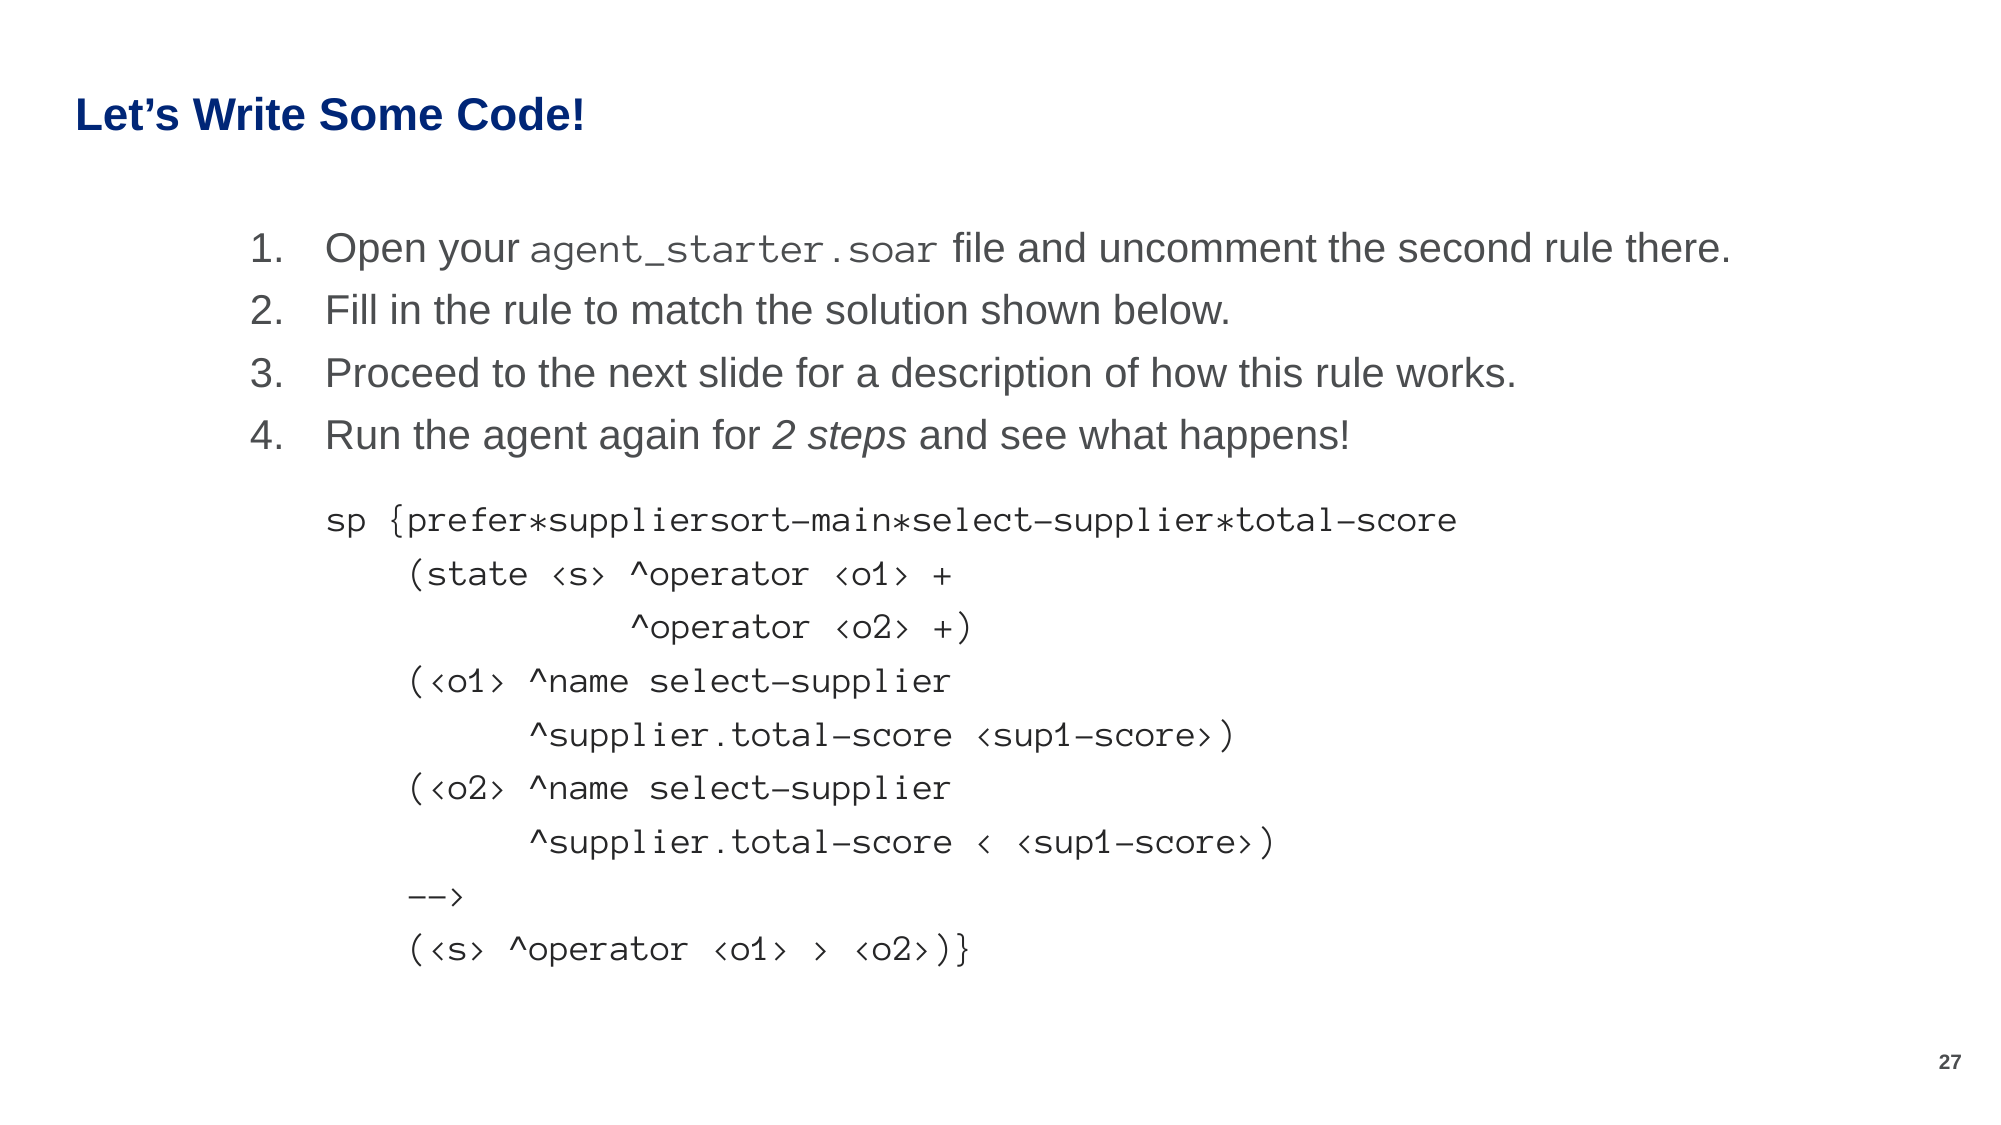

# Let’s Write Some Code!
Open your agent_starter.soar file and uncomment the second rule there.
Fill in the rule to match the solution shown below.
Proceed to the next slide for a description of how this rule works.
Run the agent again for 2 steps and see what happens!
sp {prefer*suppliersort-main*select-supplier*total-score
    (state <s> ^operator <o1> +
               ^operator <o2> +)
    (<o1> ^name select-supplier
          ^supplier.total-score <sup1-score>)
    (<o2> ^name select-supplier
          ^supplier.total-score < <sup1-score>)
    -->
    (<s> ^operator <o1> > <o2>)}